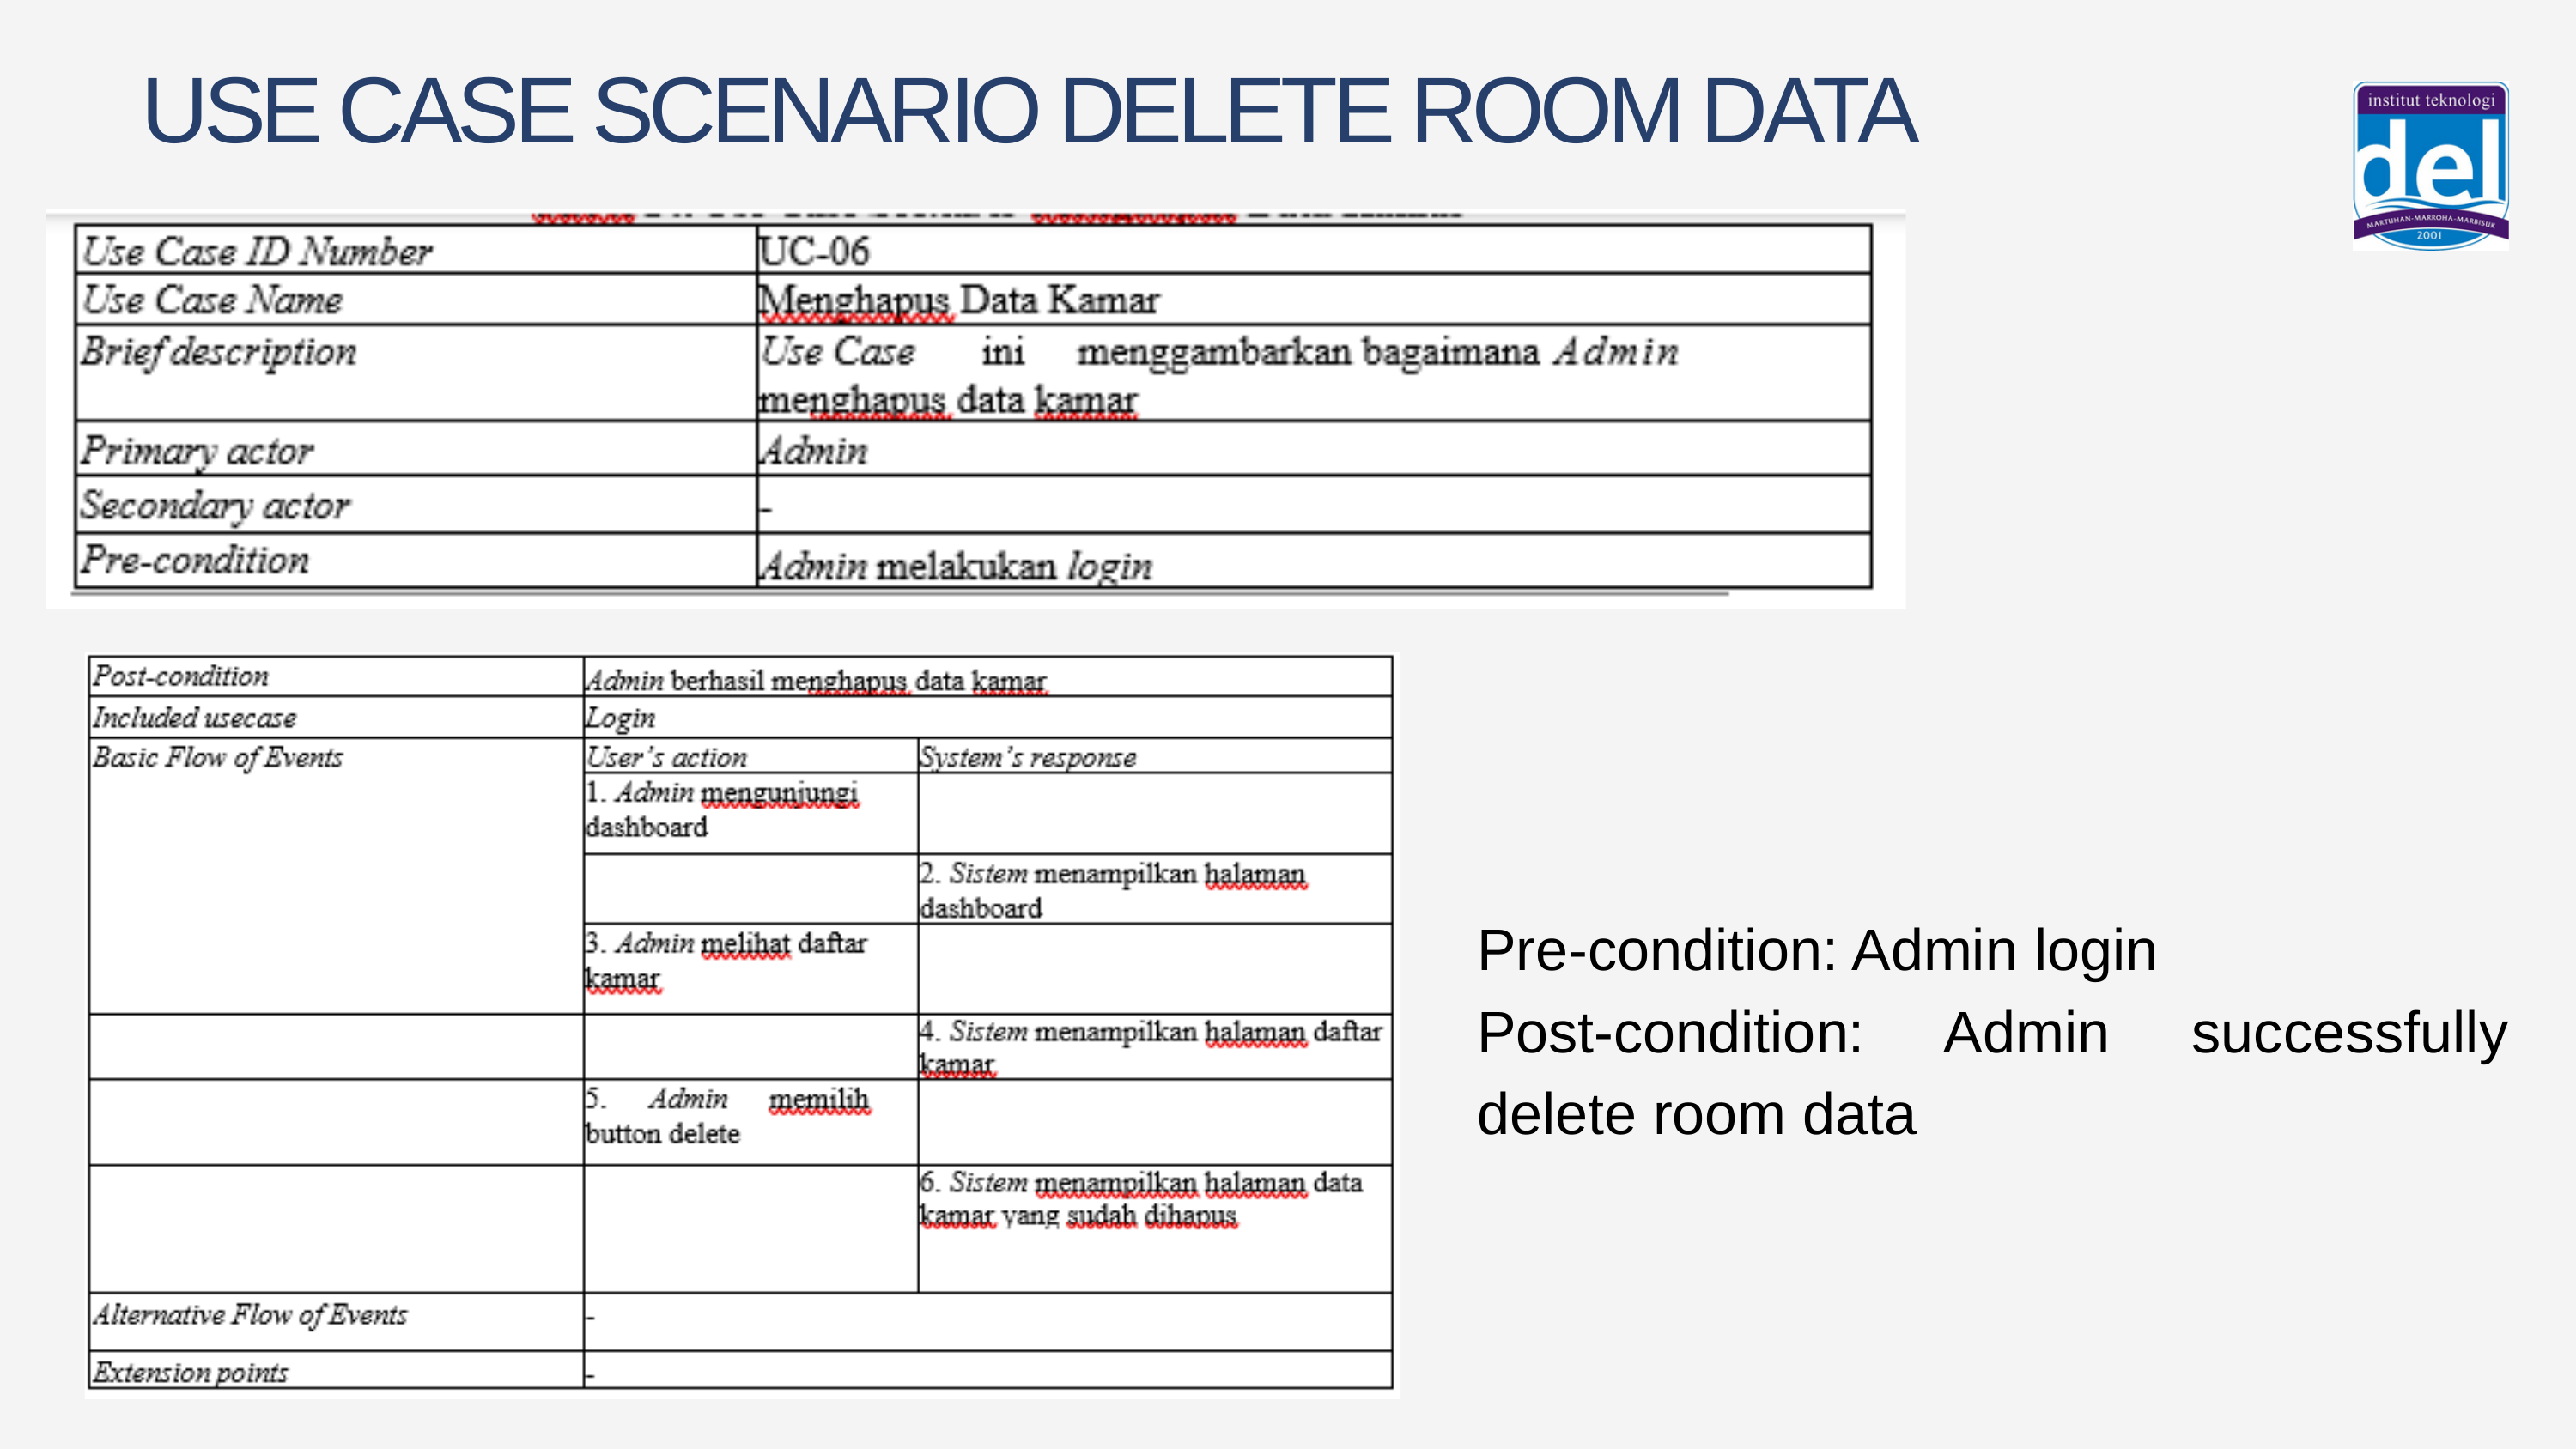

USE CASE SCENARIO DELETE ROOM DATA

Pre-condition: Admin login
Post-condition: Admin successfully delete room data